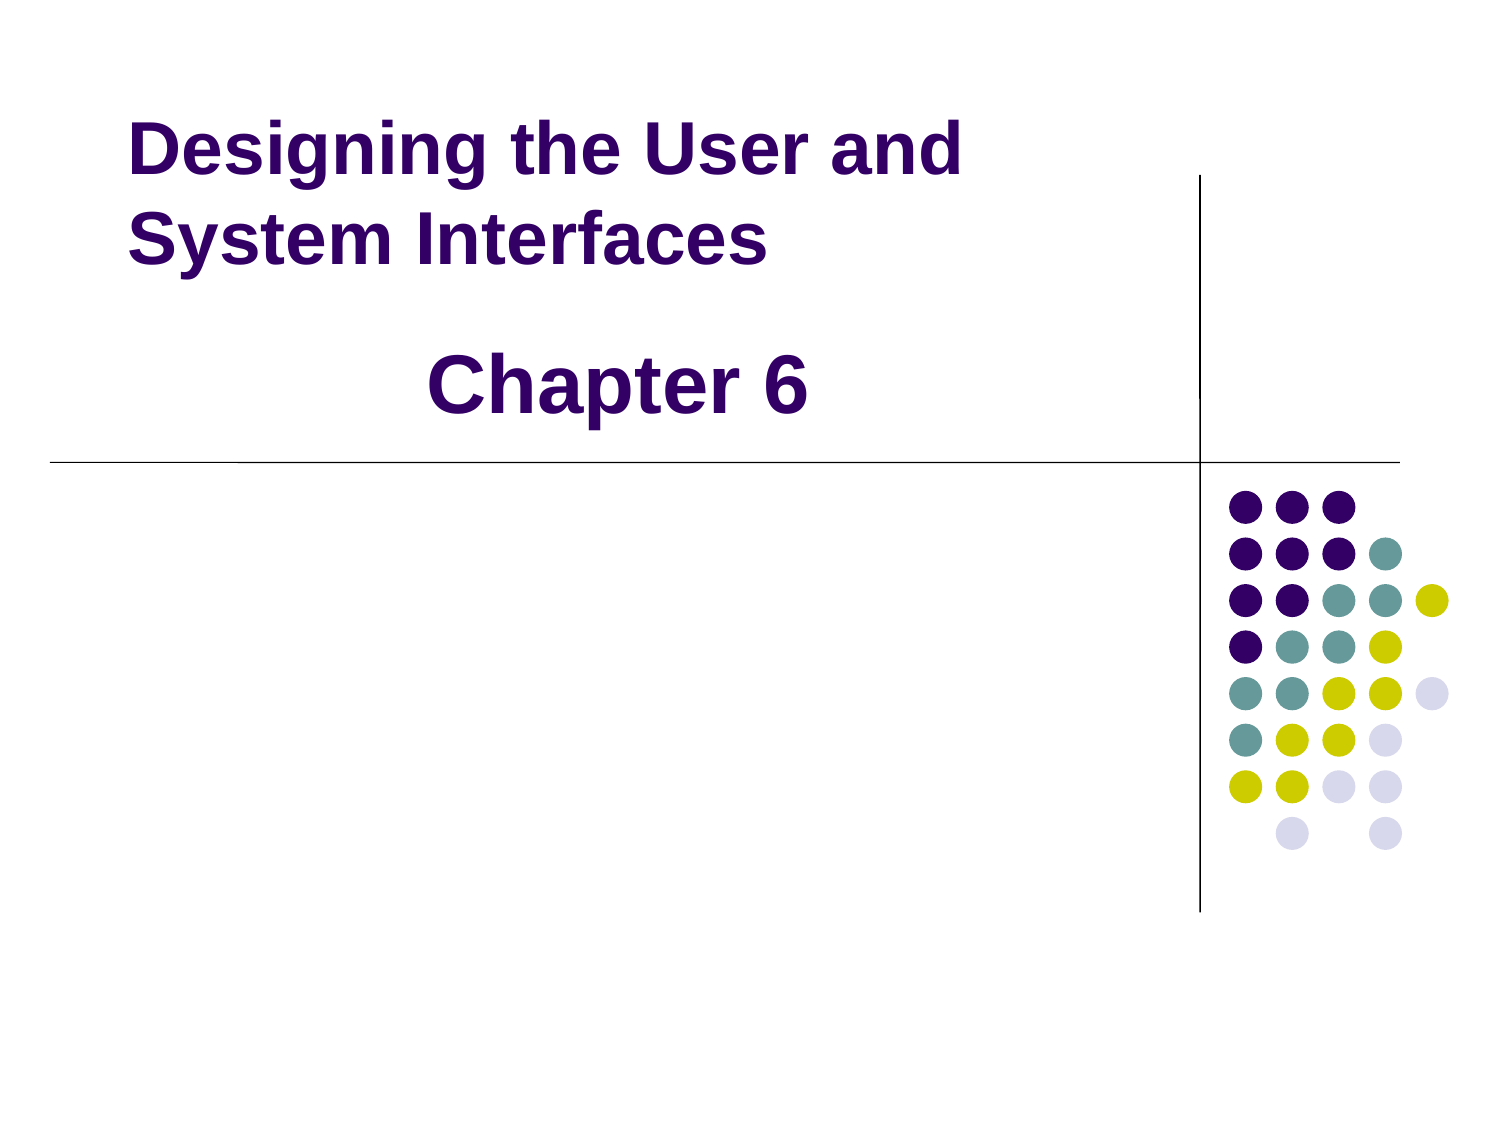

# Designing the User and System Interfaces
Chapter 6